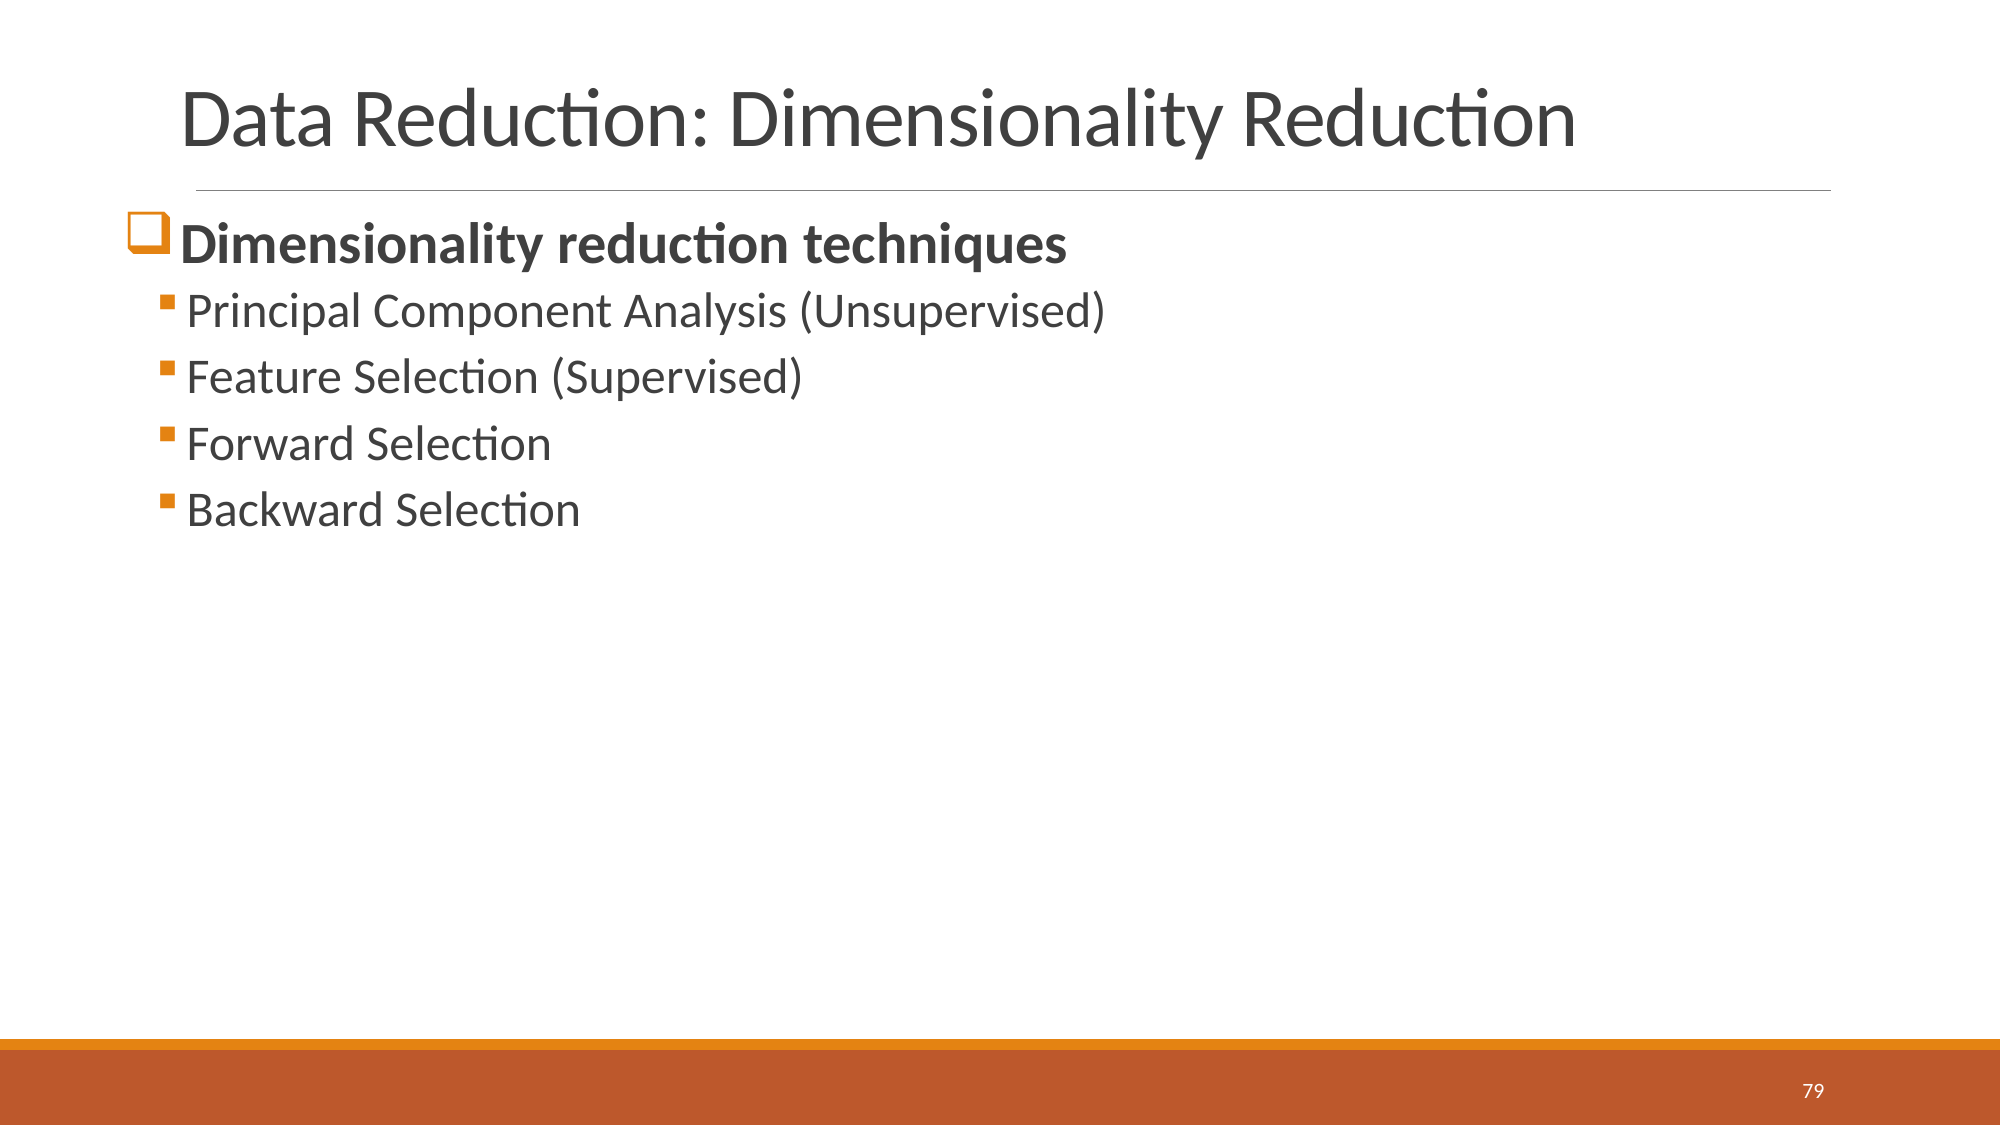

# Data Reduction: Dimensionality Reduction
Dimensionality reduction techniques
Principal Component Analysis (Unsupervised)
Feature Selection (Supervised)
Forward Selection
Backward Selection
79